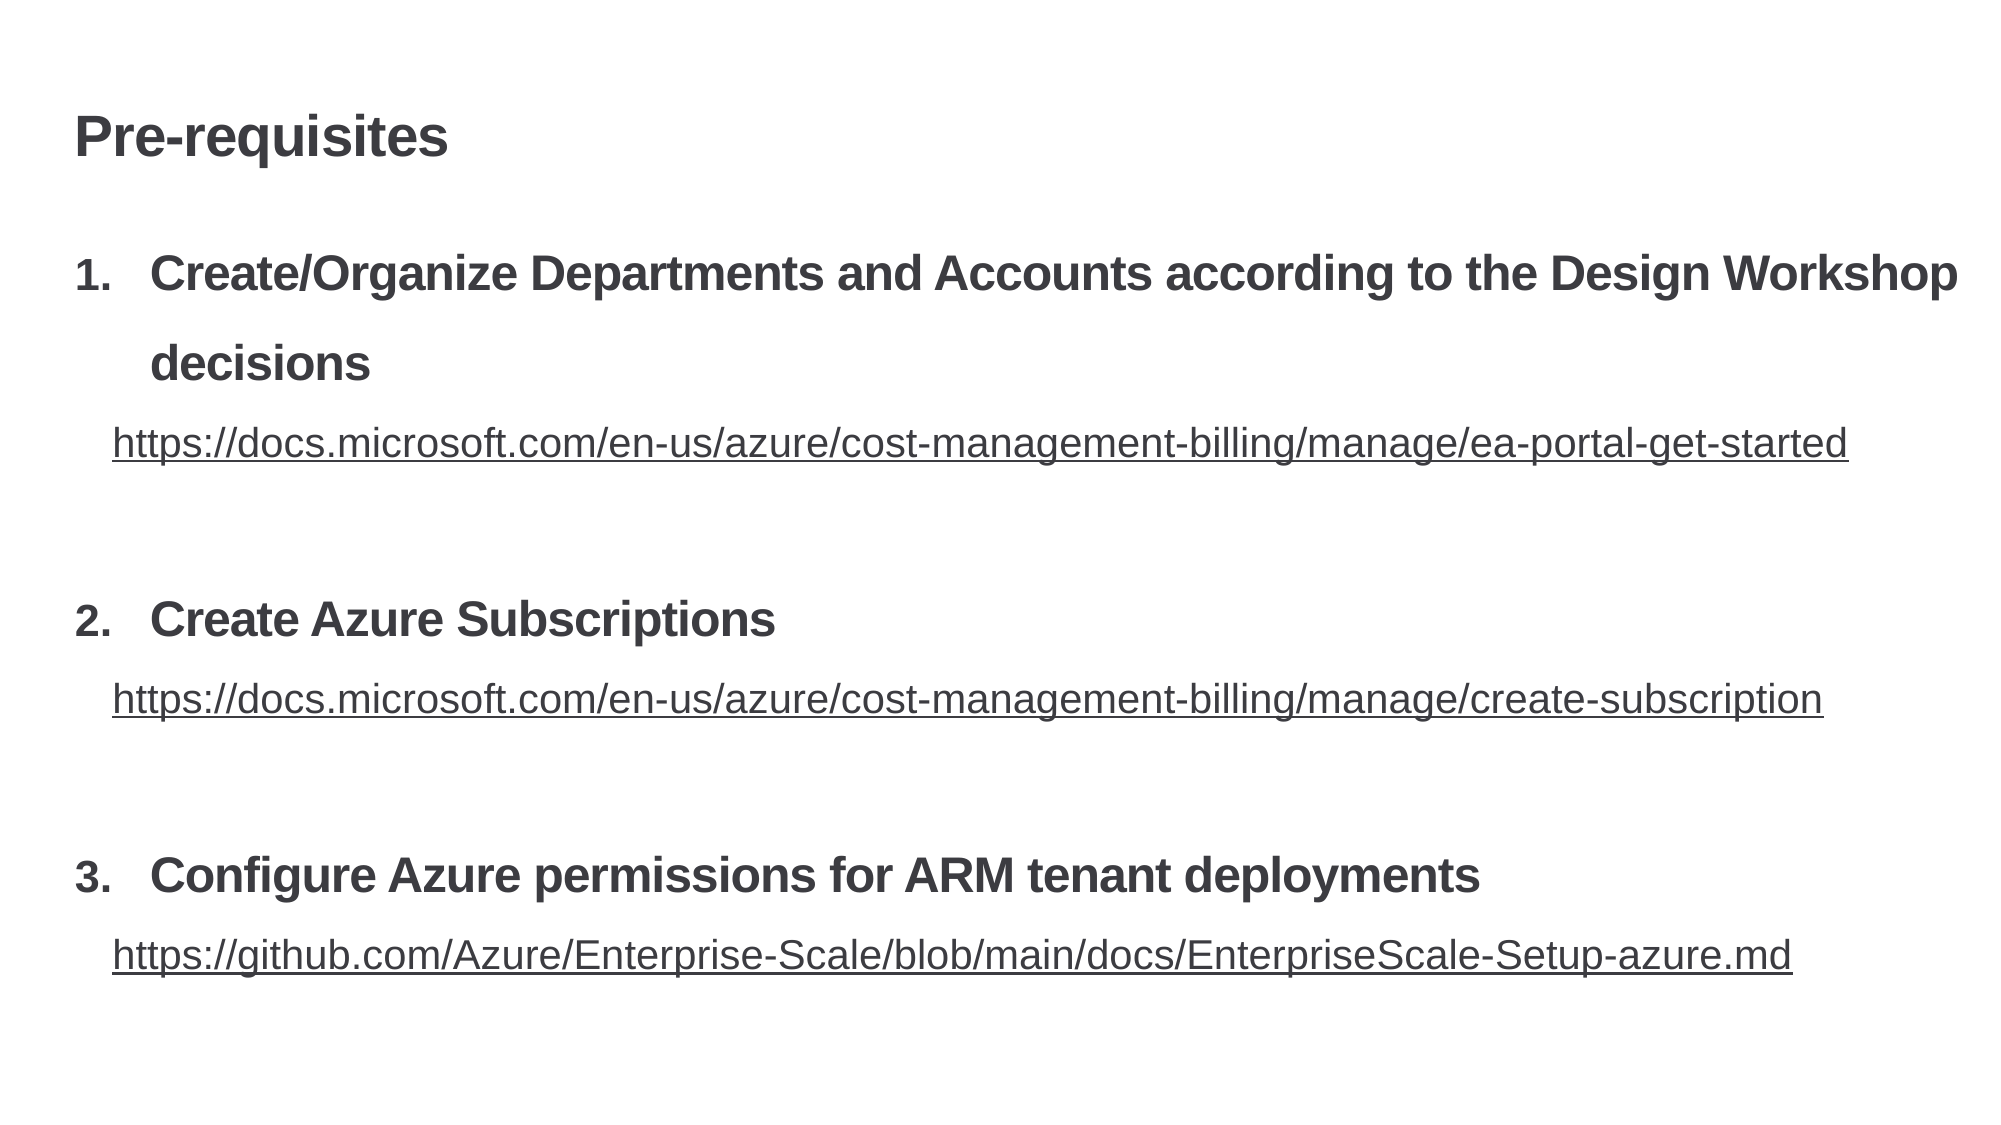

# Pre-requisites
Create/Organize Departments and Accounts according to the Design Workshop decisions
https://docs.microsoft.com/en-us/azure/cost-management-billing/manage/ea-portal-get-started

Create Azure Subscriptions
https://docs.microsoft.com/en-us/azure/cost-management-billing/manage/create-subscription

Configure Azure permissions for ARM tenant deployments
https://github.com/Azure/Enterprise-Scale/blob/main/docs/EnterpriseScale-Setup-azure.md